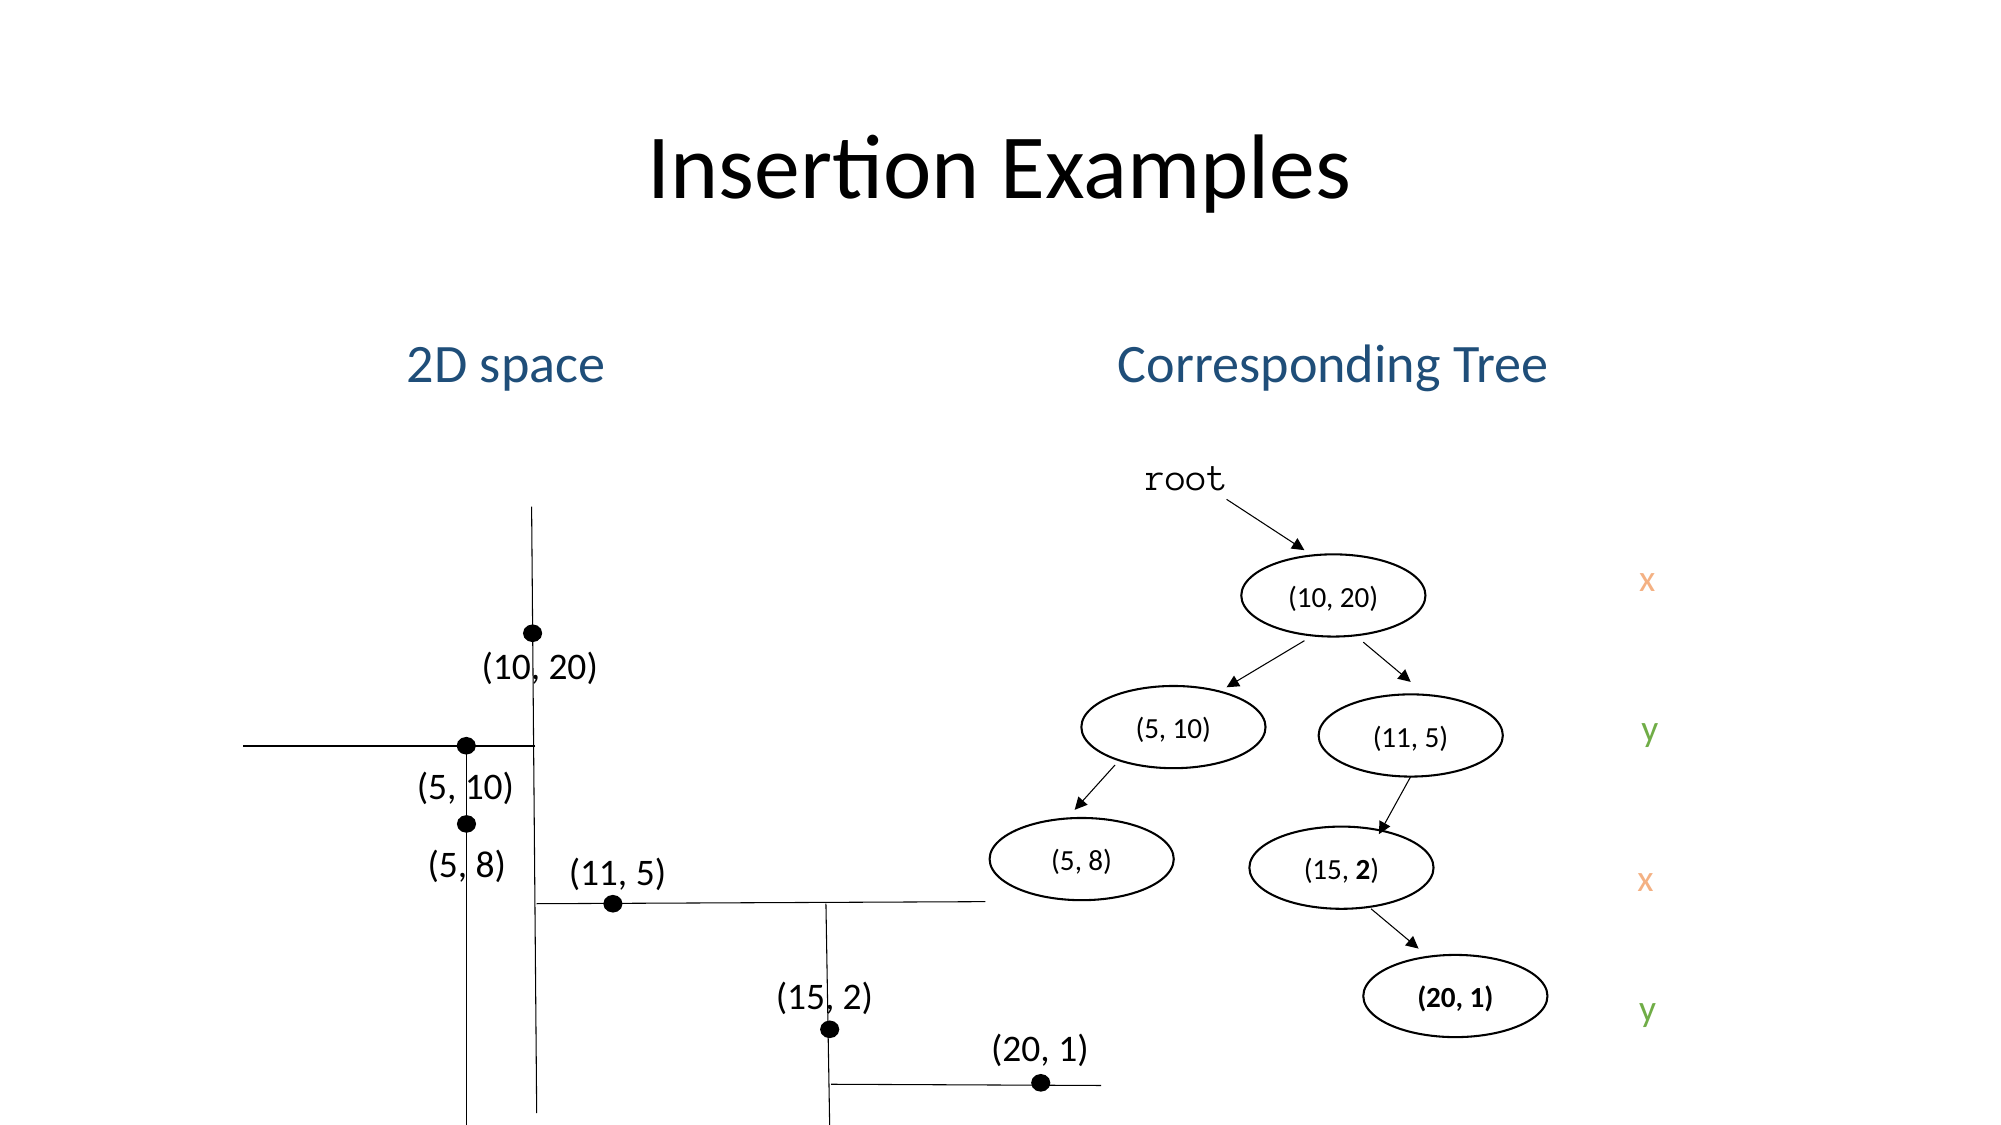

# Insertion Examples
Corresponding Tree
2D space
root
x
(10, 20)

(10, 20)
(5, 10)
(11, 5)
y

(5, 10)

(5, 8)
(15, 2)
(5, 8)
(11, 5)
x

(20, 1)
(15, 2)
y
(20, 1)